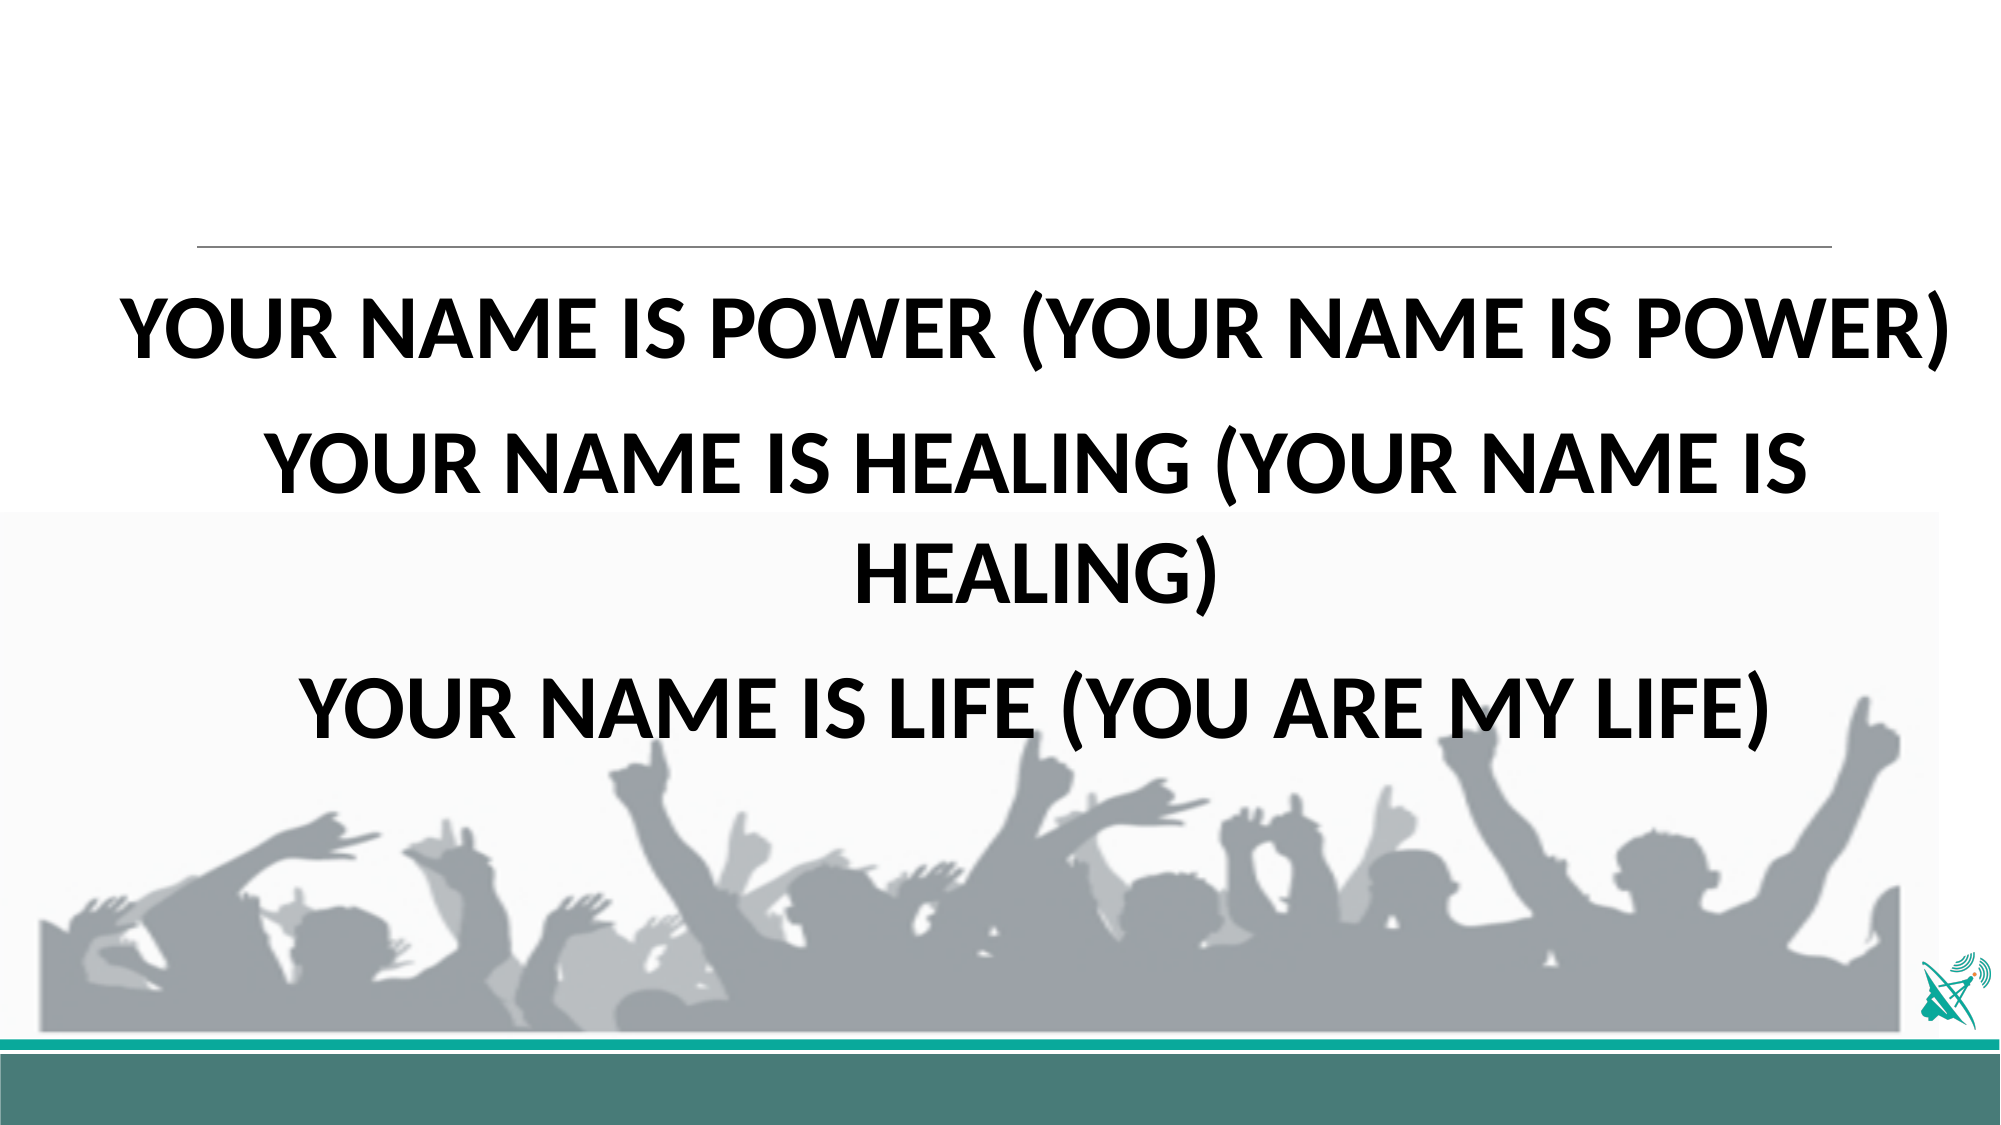

YOUR NAME IS POWER (YOUR NAME IS POWER)
YOUR NAME IS HEALING (YOUR NAME IS HEALING)
YOUR NAME IS LIFE (YOU ARE MY LIFE)